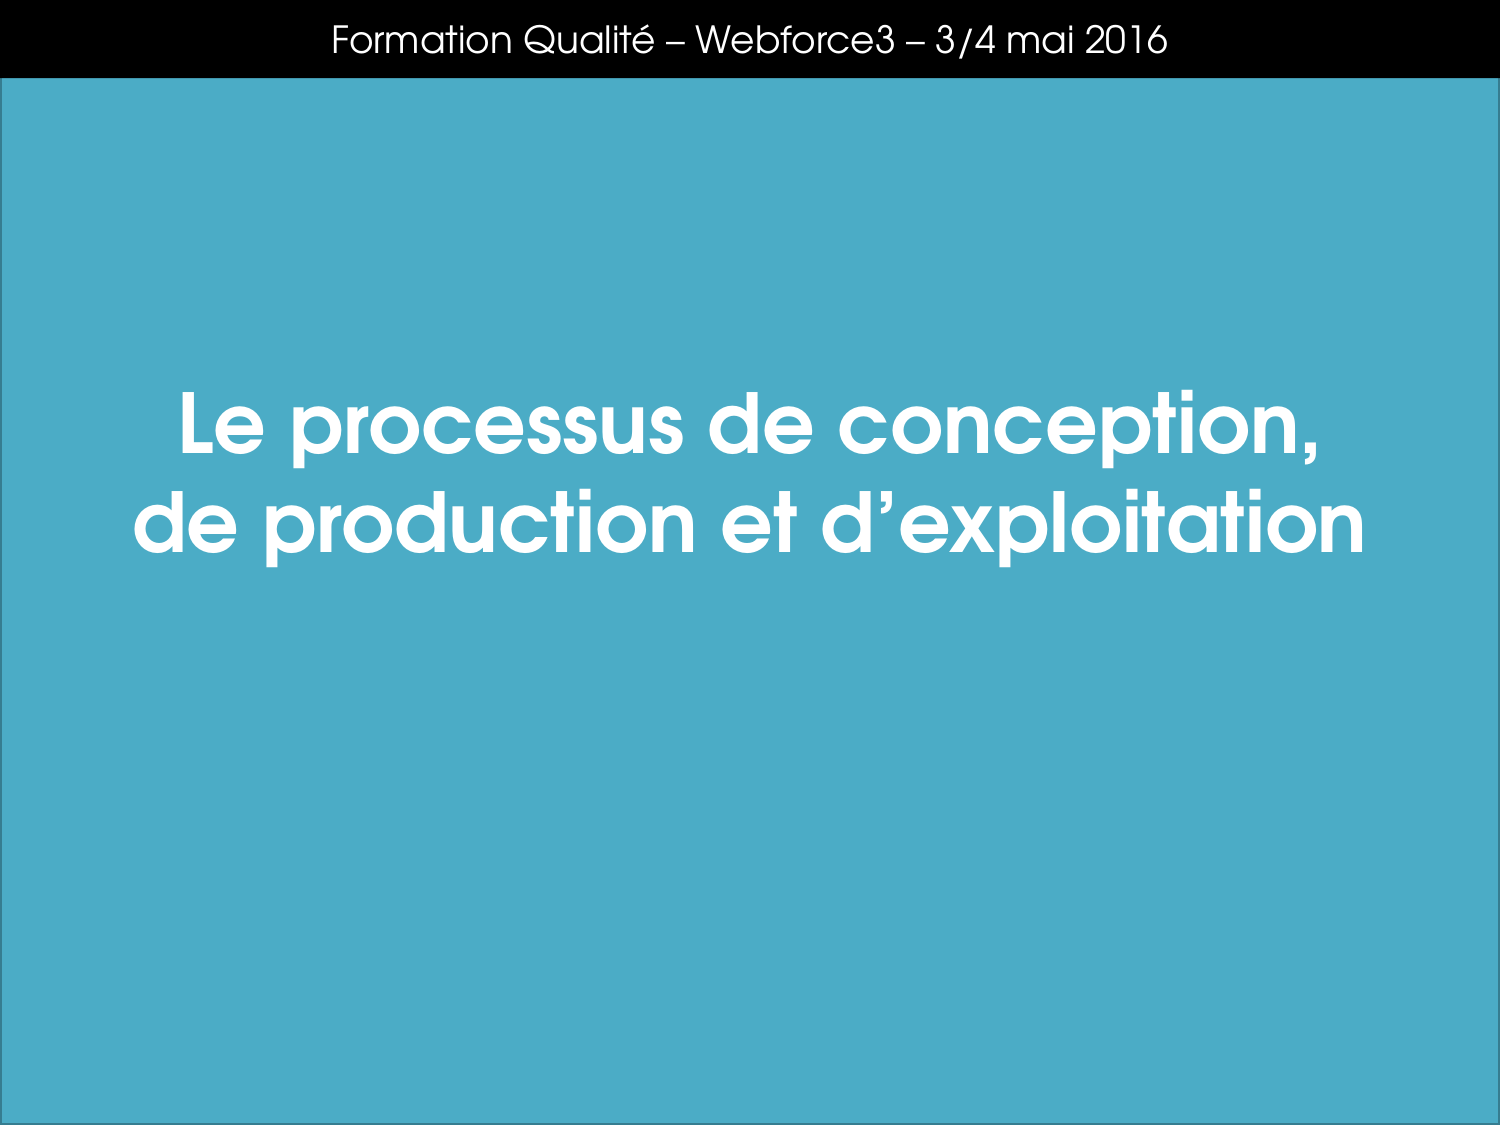

Formation Qualité – Webforce3 – 3/4 mai 2016
# Le processus de conception, de production et d’exploitation